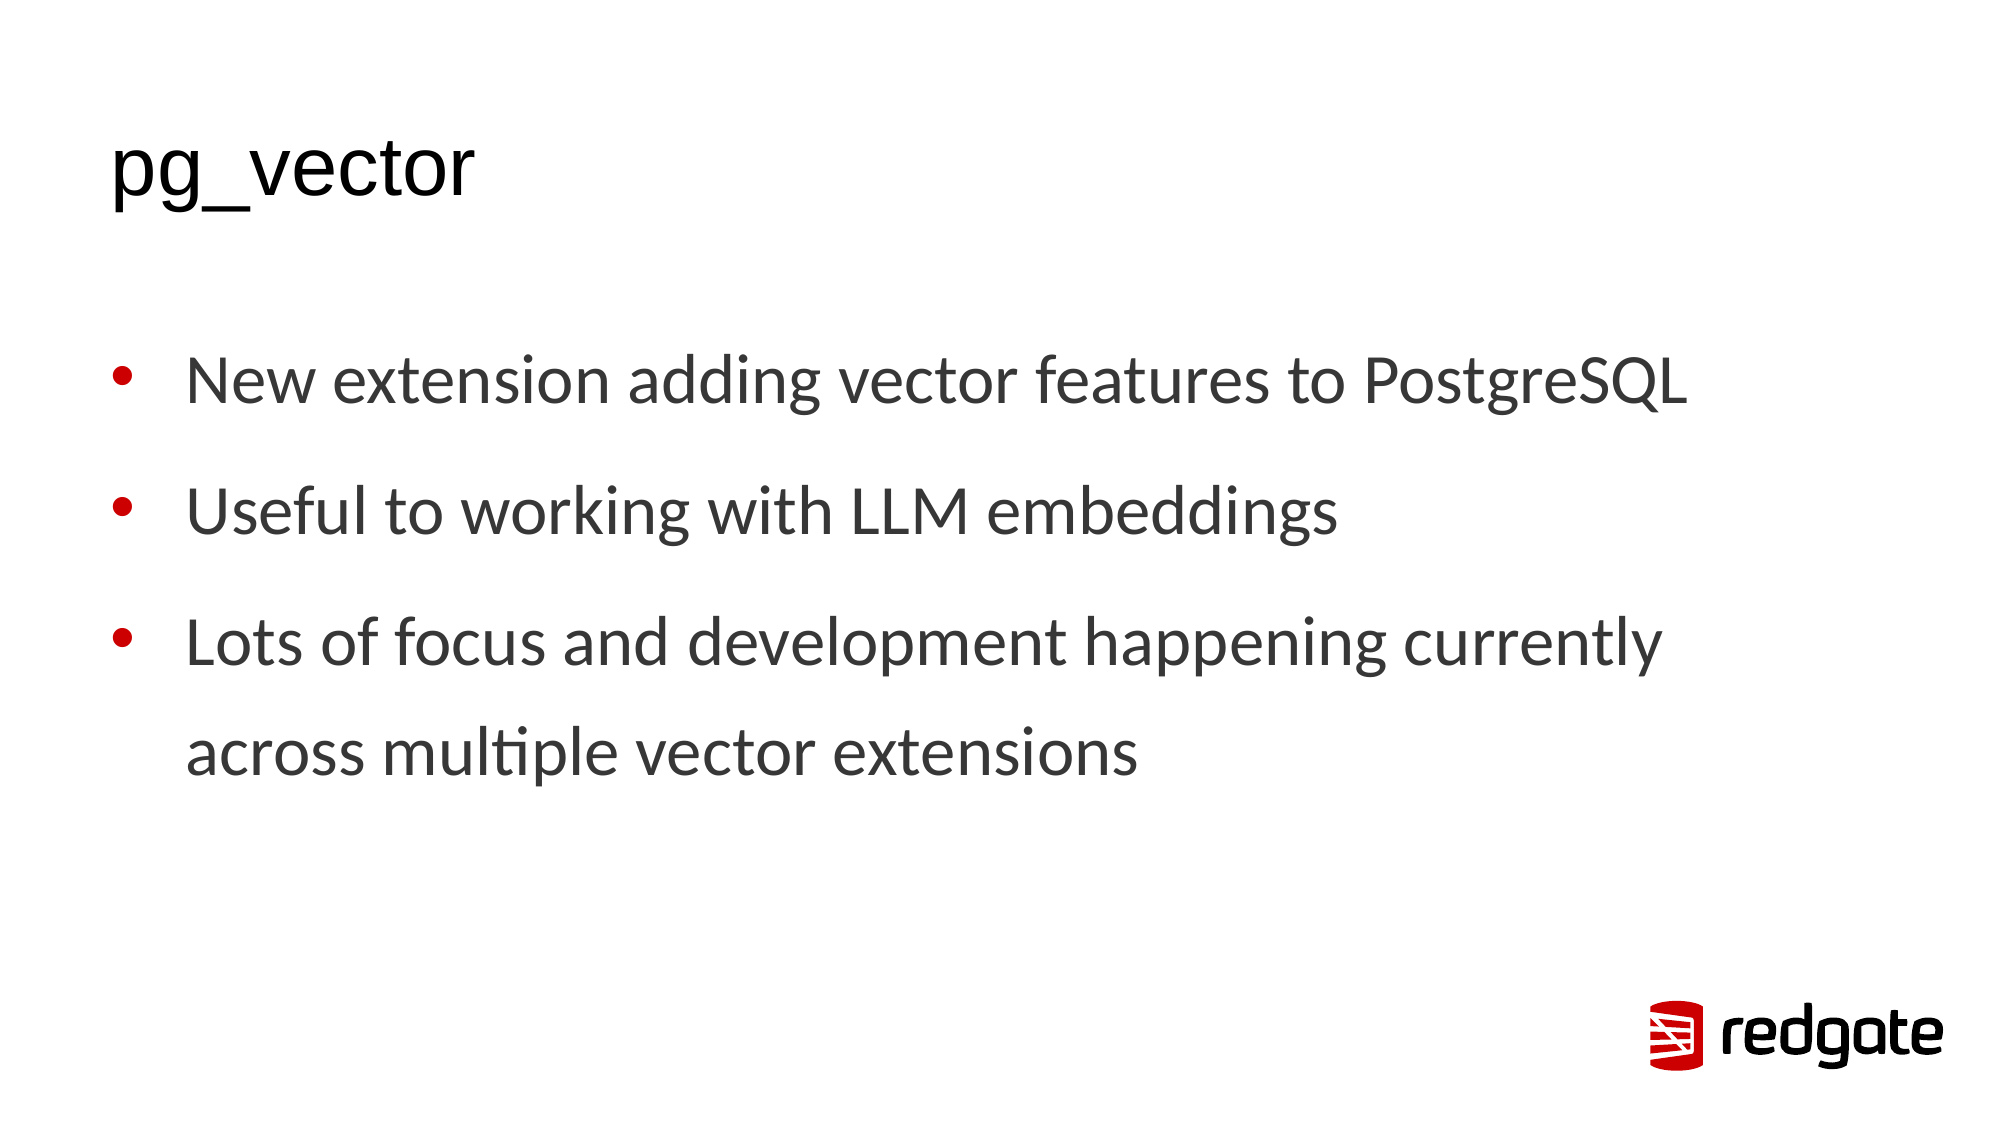

# pg_vector
New extension adding vector features to PostgreSQL
Useful to working with LLM embeddings
Lots of focus and development happening currently across multiple vector extensions